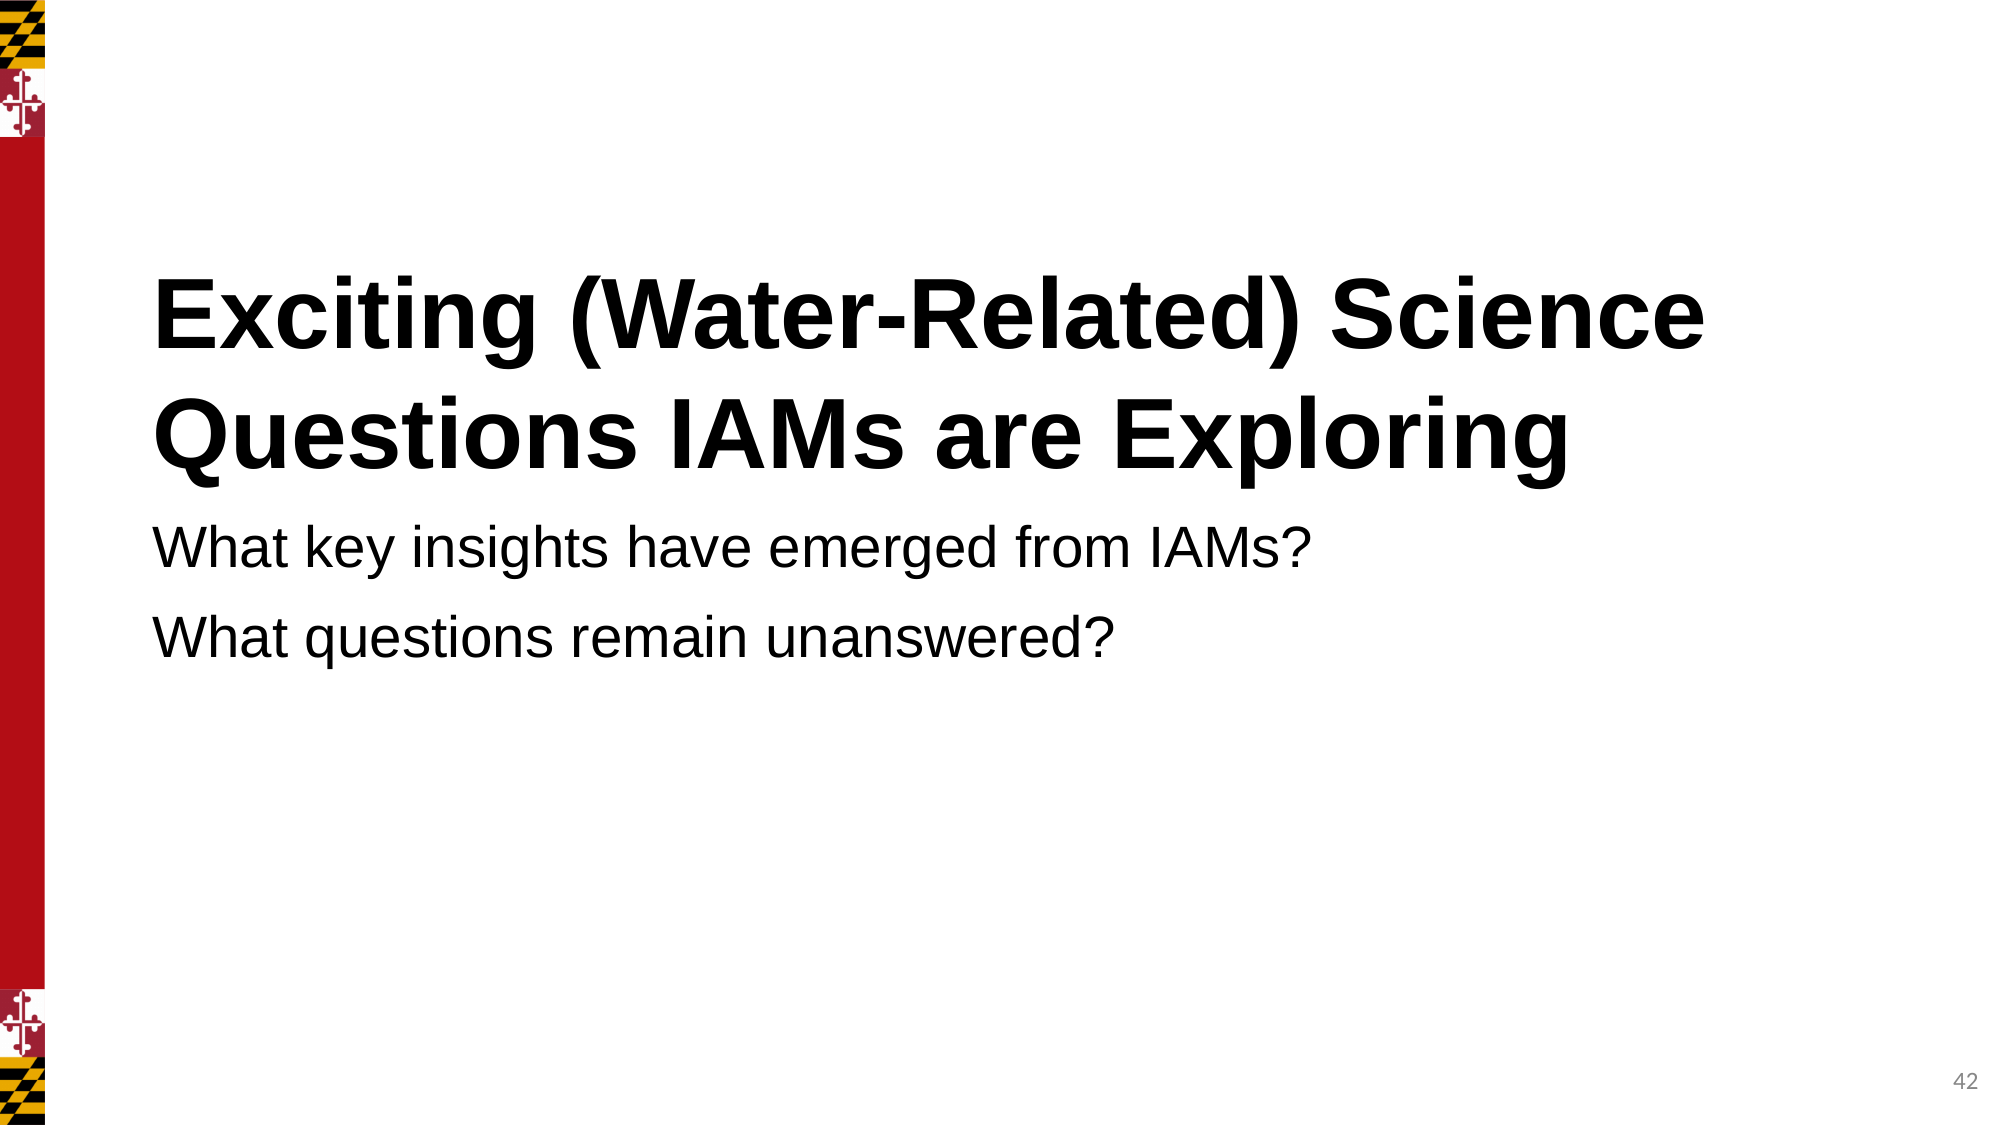

Exciting (Water-Related) Science Questions IAMs are Exploring
What key insights have emerged from IAMs?
What questions remain unanswered?